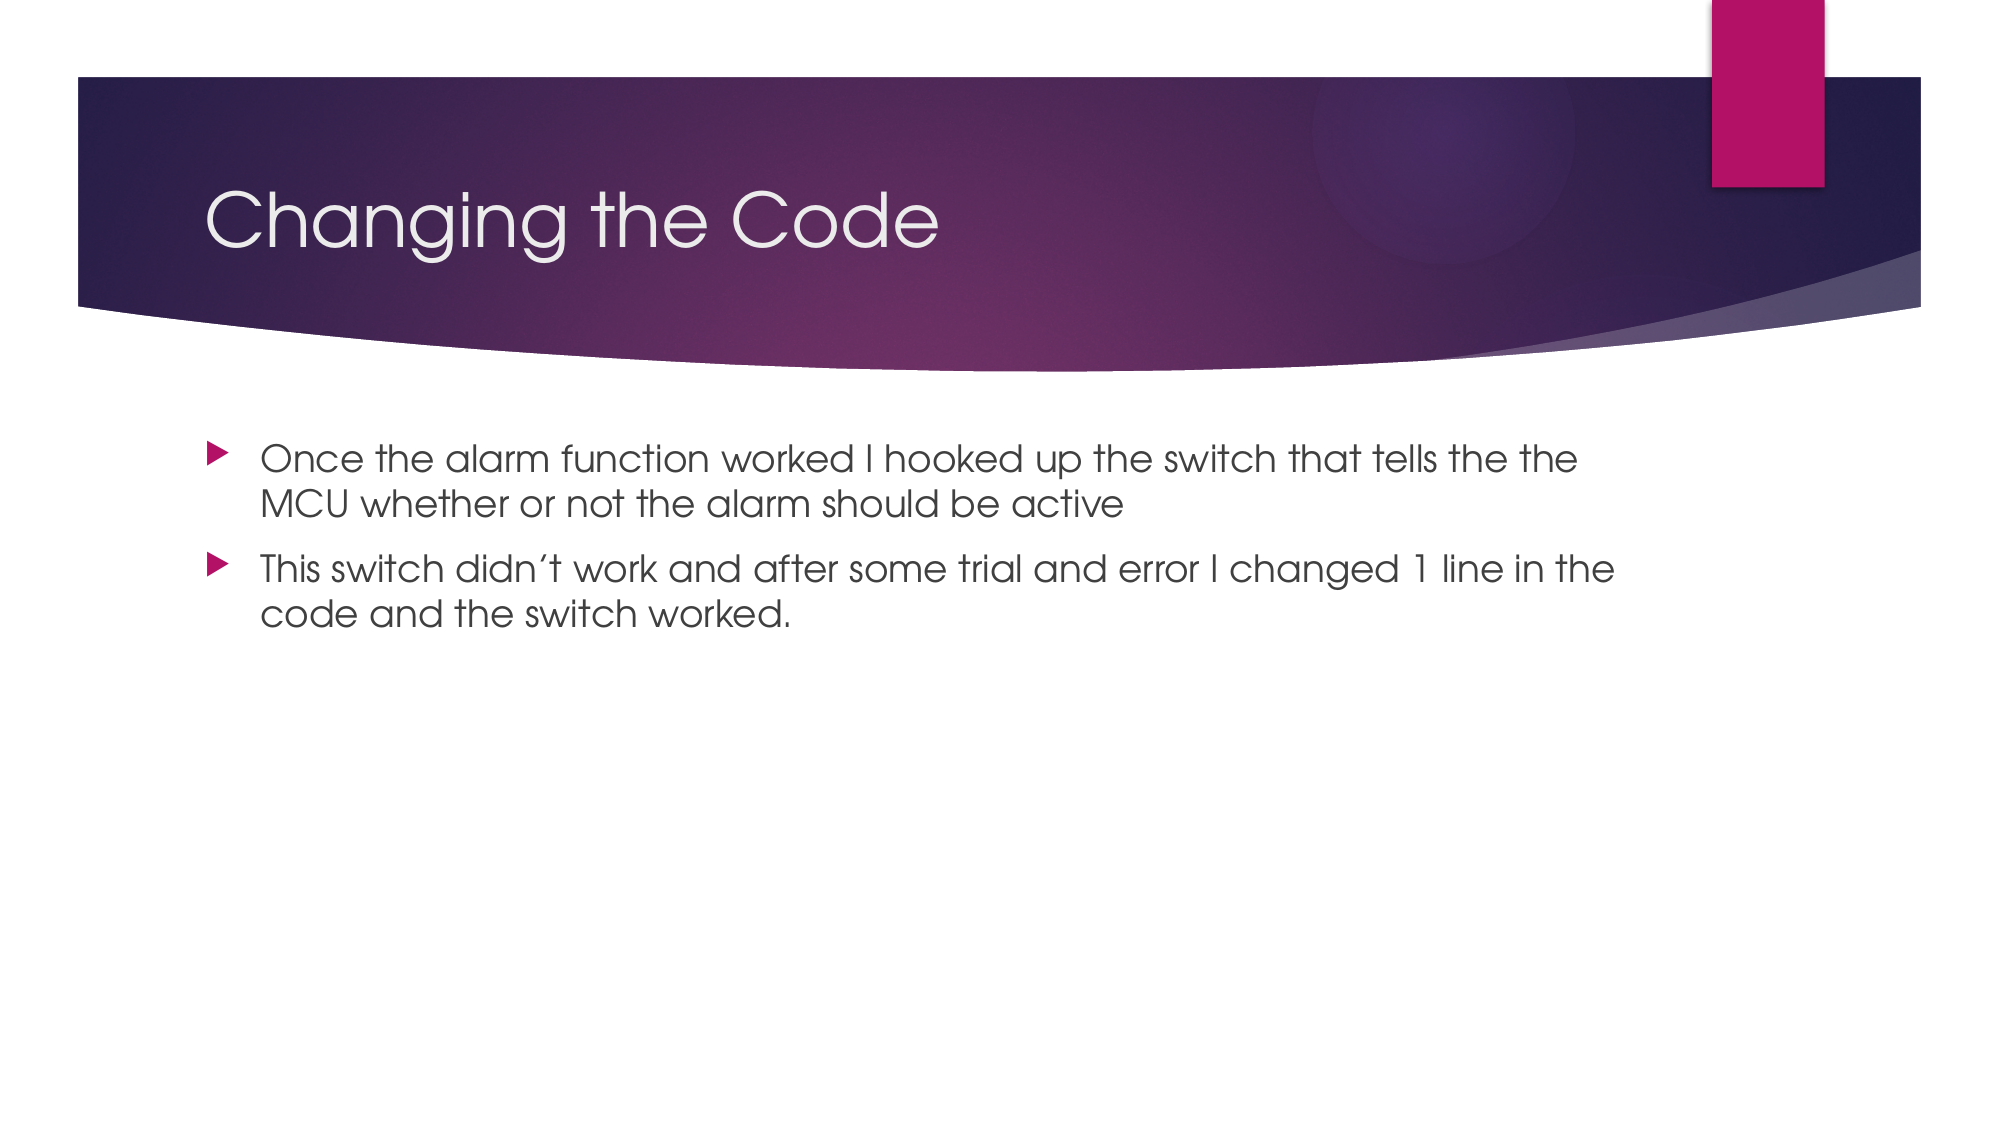

# Changing the Code
Once the alarm function worked I hooked up the switch that tells the the MCU whether or not the alarm should be active
This switch didn’t work and after some trial and error I changed 1 line in the code and the switch worked.